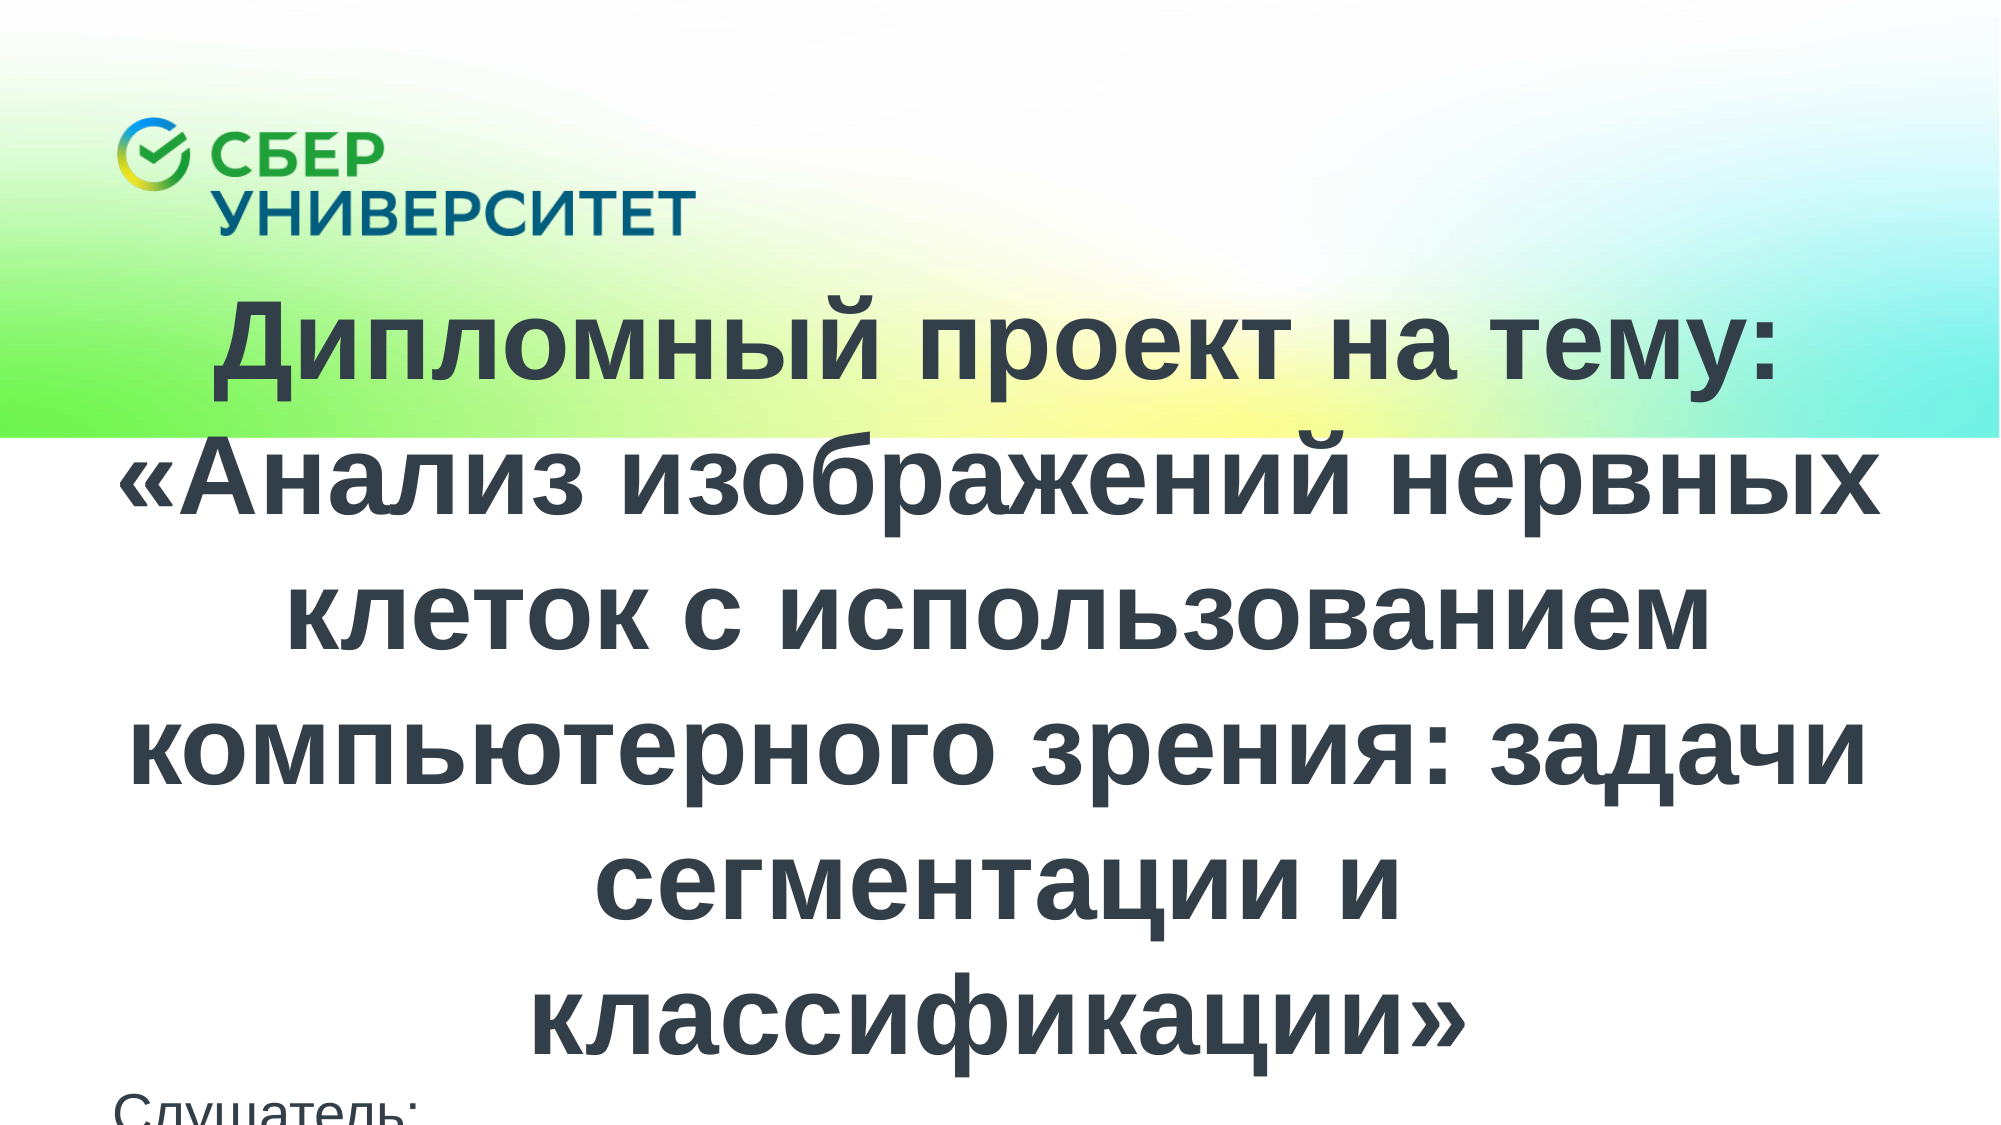

Дипломный проект на тему:
«Анализ изображений нервных клеток с использованием компьютерного зрения: задачи сегментации и классификации»
Слушатель:
Боков Михаил Михайлович   	08.06.2023